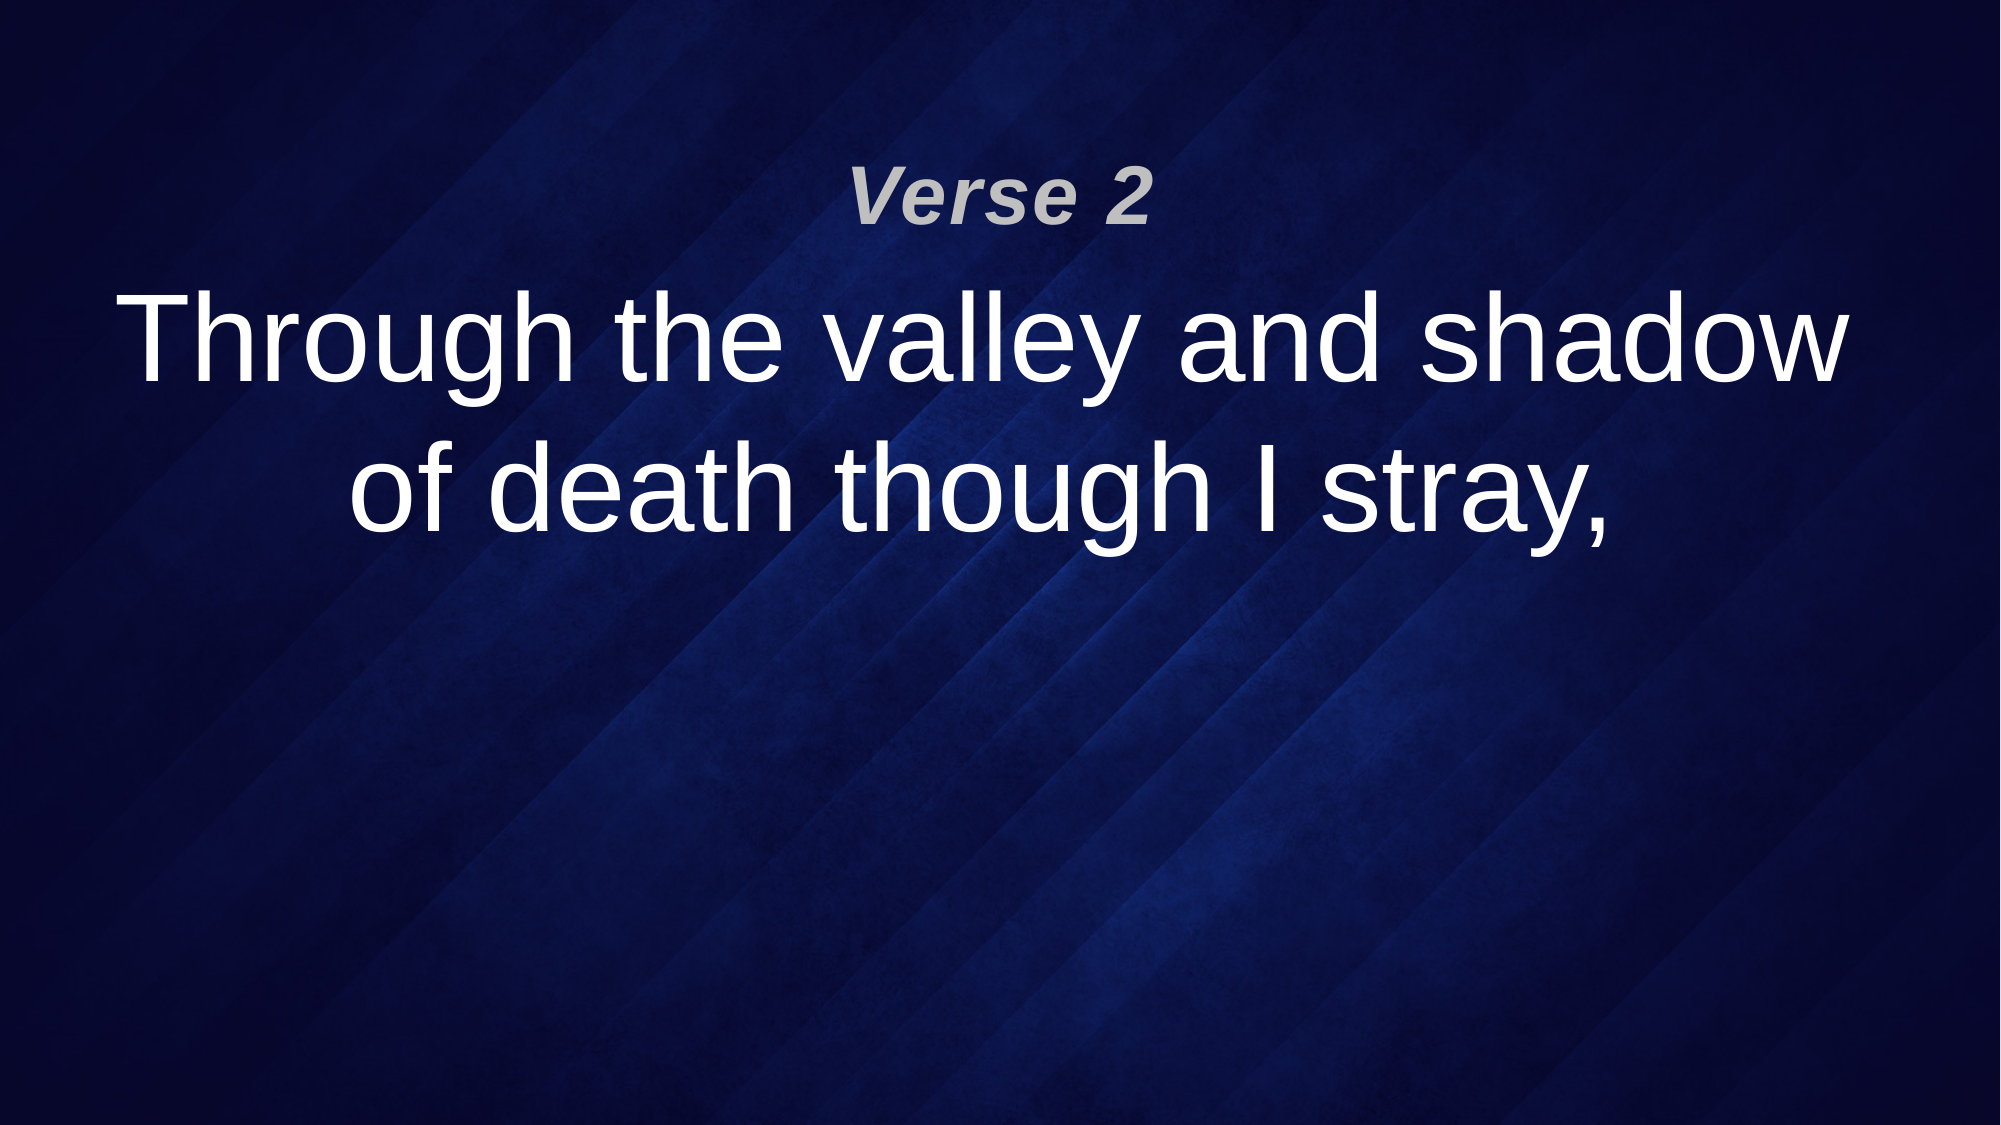

Verse 2
# Through the valley and shadow of death though I stray,